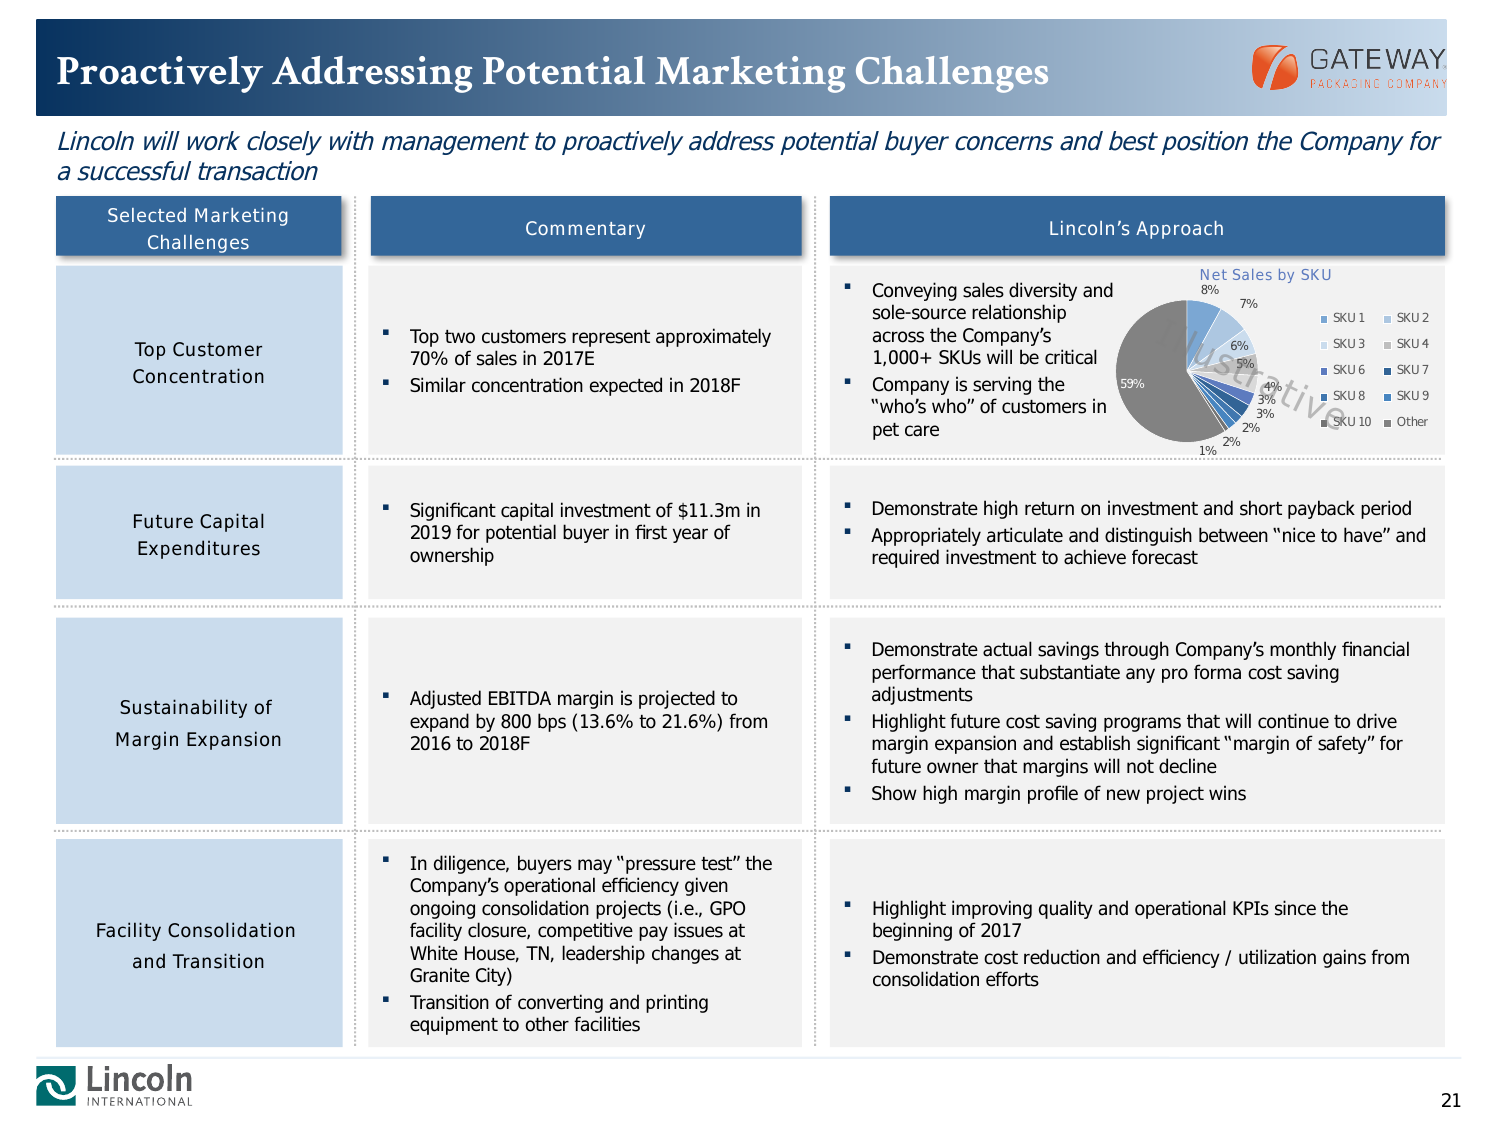

# Proactively Addressing Potential Marketing Challenges
Lincoln will work closely with management to proactively address potential buyer concerns and best position the Company for a successful transaction
Selected Marketing Challenges

Commentary

Lincoln’s Approach

### Chart: Net Sales by SKU

| Category | Net Revenue by Product Family |
|---|---|
| SKU 1 | 0.08 |
| SKU 2 | 0.07 |
| SKU 3 | 0.060000000000000005 |
| SKU 4 | 0.05 |
| SKU 5 | 0.04 |
| SKU 6 | 0.03 |
| SKU 7 | 0.03 |
| SKU 8 | 0.02 |
| SKU 9 | 0.02 |
| SKU 10 | 0.01 |
| Other | 0.59 |
Top
Conveying sales diversity and sole-source relationship across the Company’s 1,000+ SKUs will be critical
Company is serving the “who’s who” of customers in pet care
Top Customer Concentration
Top two customers represent approximately 70% of sales in 2017E
Similar concentration expected in 2018F
Illustrative

Future Capital Expenditures
Significant capital investment of $11.3m in 2019 for potential buyer in first year of ownership
Demonstrate high return on investment and short payback period
Appropriately articulate and distinguish between “nice to have” and required investment to achieve forecast

Sustainability of
Margin Expansion
Adjusted EBITDA margin is projected to expand by 800 bps (13.6% to 21.6%) from 2016 to 2018F
Demonstrate actual savings through Company’s monthly financial performance that substantiate any pro forma cost saving adjustments
Highlight future cost saving programs that will continue to drive margin expansion and establish significant “margin of safety” for future owner that margins will not decline
Show high margin profile of new project wins

Highlight improving quality and operational KPIs since the beginning of 2017
Demonstrate cost reduction and efficiency / utilization gains from consolidation efforts
Facility Consolidation
and Transition
In diligence, buyers may “pressure test” the Company’s operational efficiency given ongoing consolidation projects (i.e., GPO facility closure, competitive pay issues at White House, TN, leadership changes at Granite City)
Transition of converting and printing equipment to other facilities
Bottom
21